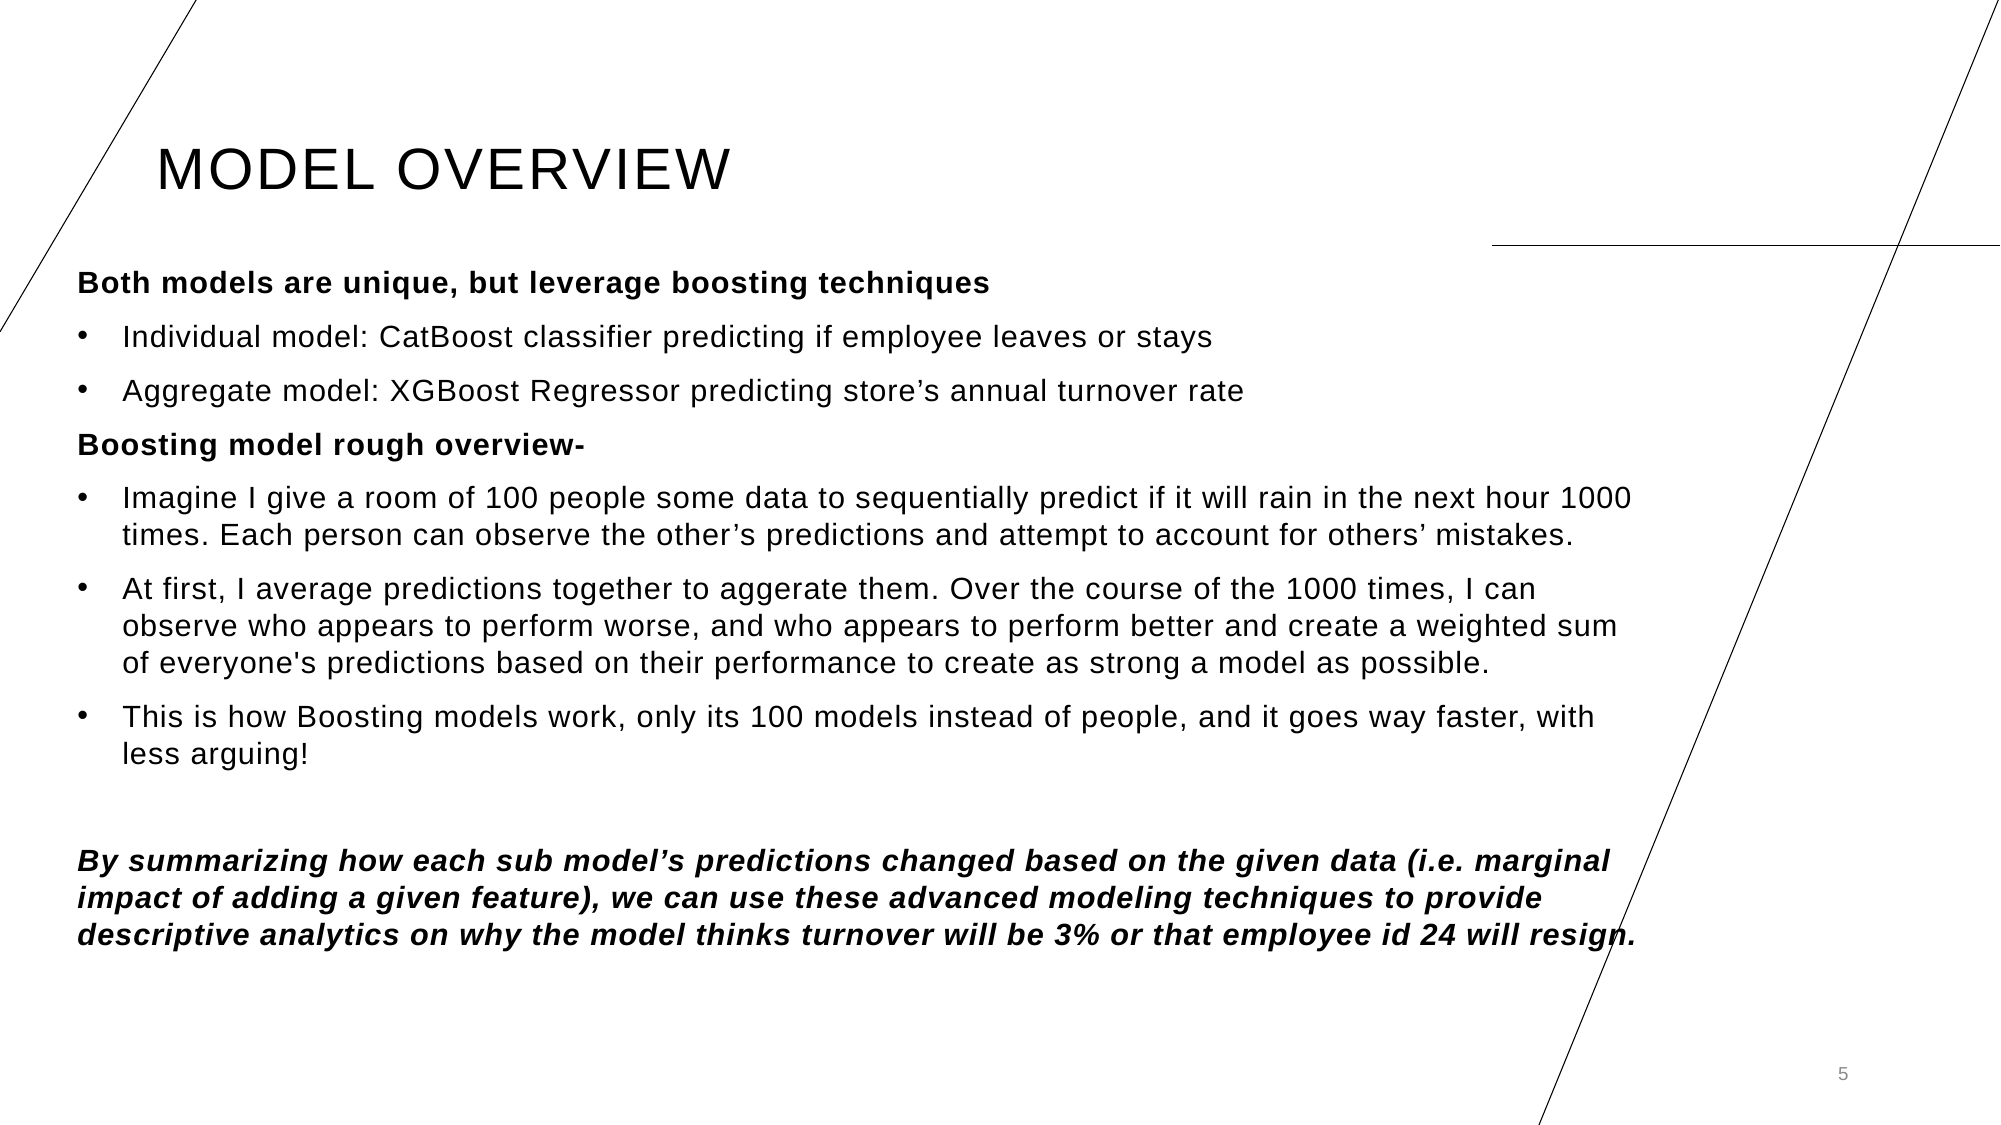

# Model overview
Both models are unique, but leverage boosting techniques
Individual model: CatBoost classifier predicting if employee leaves or stays
Aggregate model: XGBoost Regressor predicting store’s annual turnover rate
Boosting model rough overview-
Imagine I give a room of 100 people some data to sequentially predict if it will rain in the next hour 1000 times. Each person can observe the other’s predictions and attempt to account for others’ mistakes.
At first, I average predictions together to aggerate them. Over the course of the 1000 times, I can observe who appears to perform worse, and who appears to perform better and create a weighted sum of everyone's predictions based on their performance to create as strong a model as possible.
This is how Boosting models work, only its 100 models instead of people, and it goes way faster, with less arguing!

By summarizing how each sub model’s predictions changed based on the given data (i.e. marginal impact of adding a given feature), we can use these advanced modeling techniques to provide descriptive analytics on why the model thinks turnover will be 3% or that employee id 24 will resign.
5